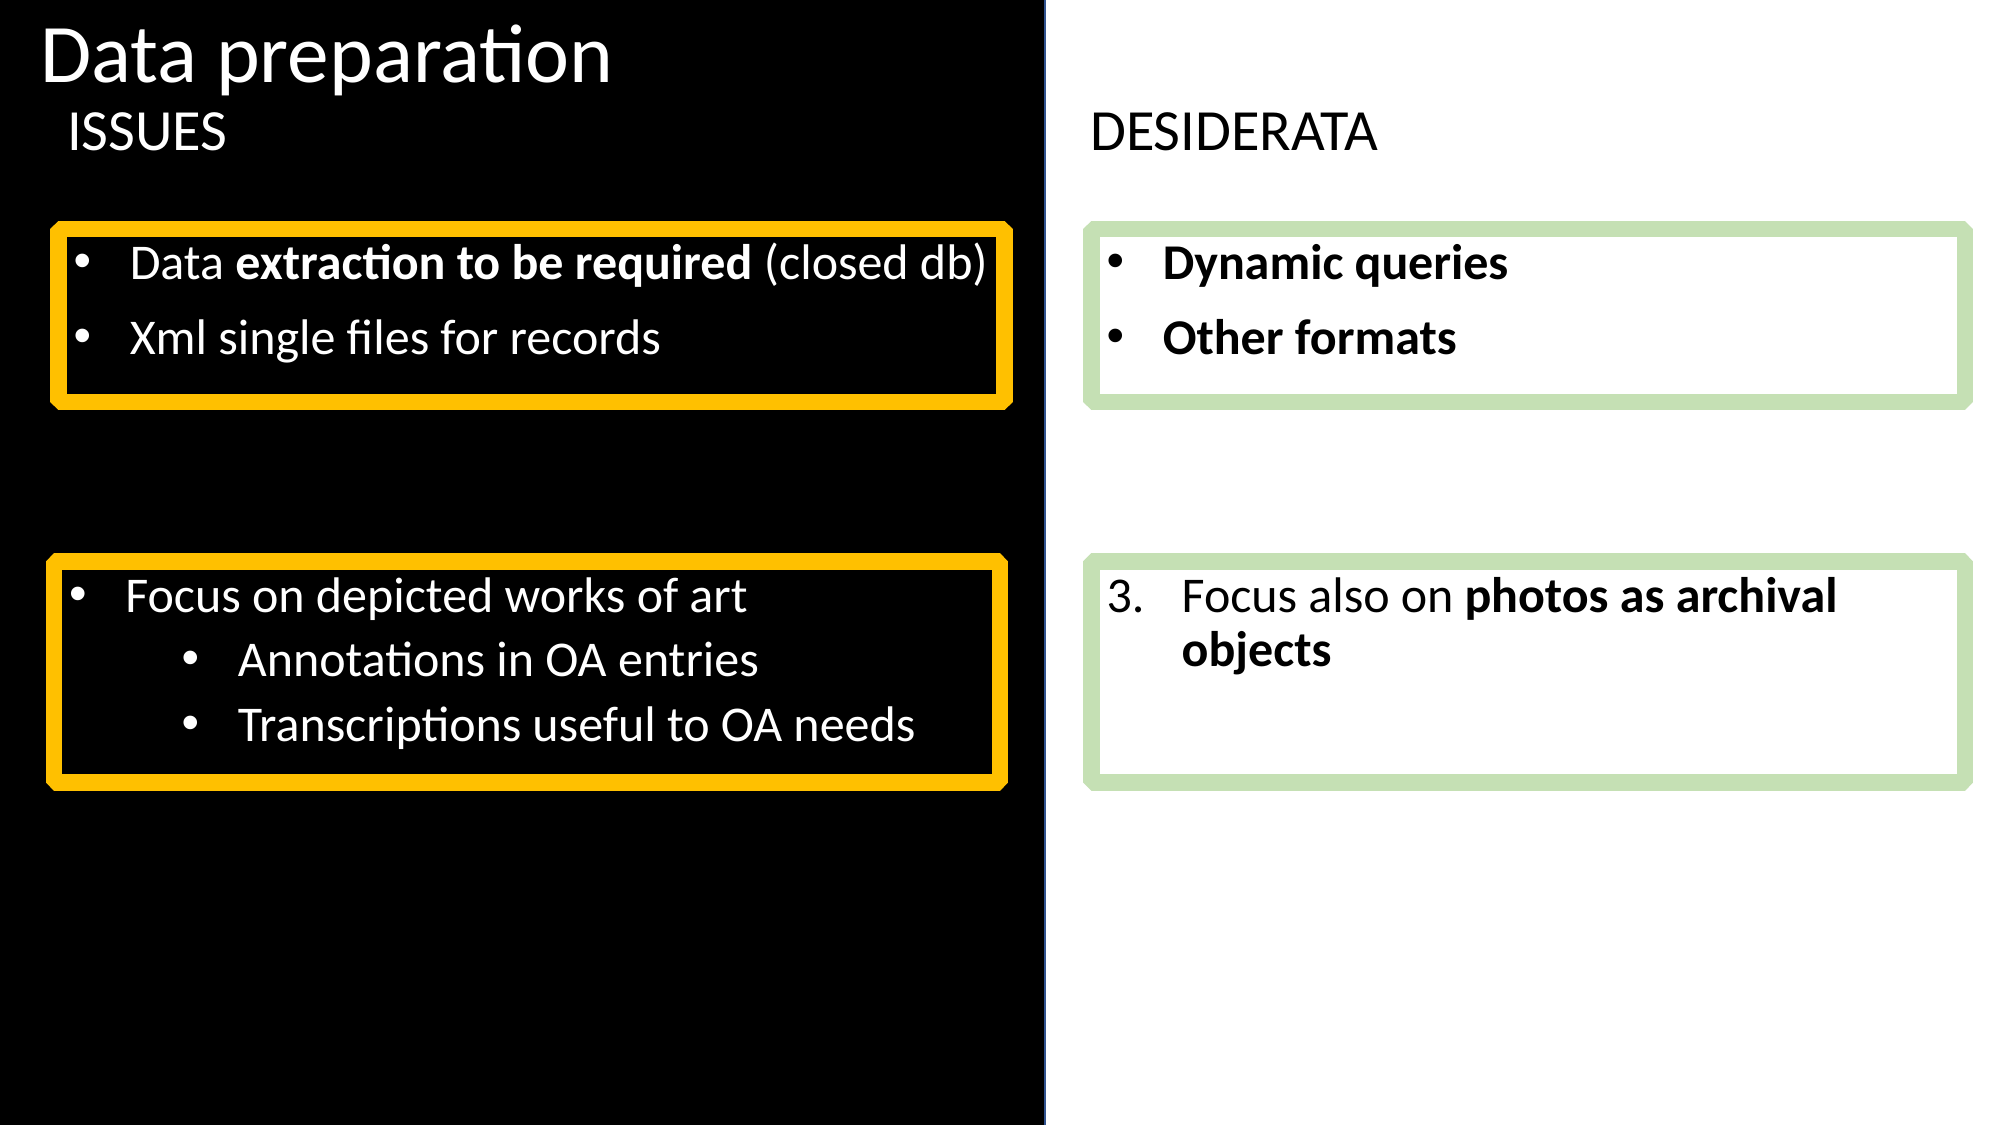

Data preparation
  ISSUES						DESIDERATA
Dynamic queries
Other formats
Data extraction to be required (closed db)
Xml single files for records
Focus on depicted works of art
Annotations in OA entries
Transcriptions useful to OA needs
Focus also on photos as archival objects